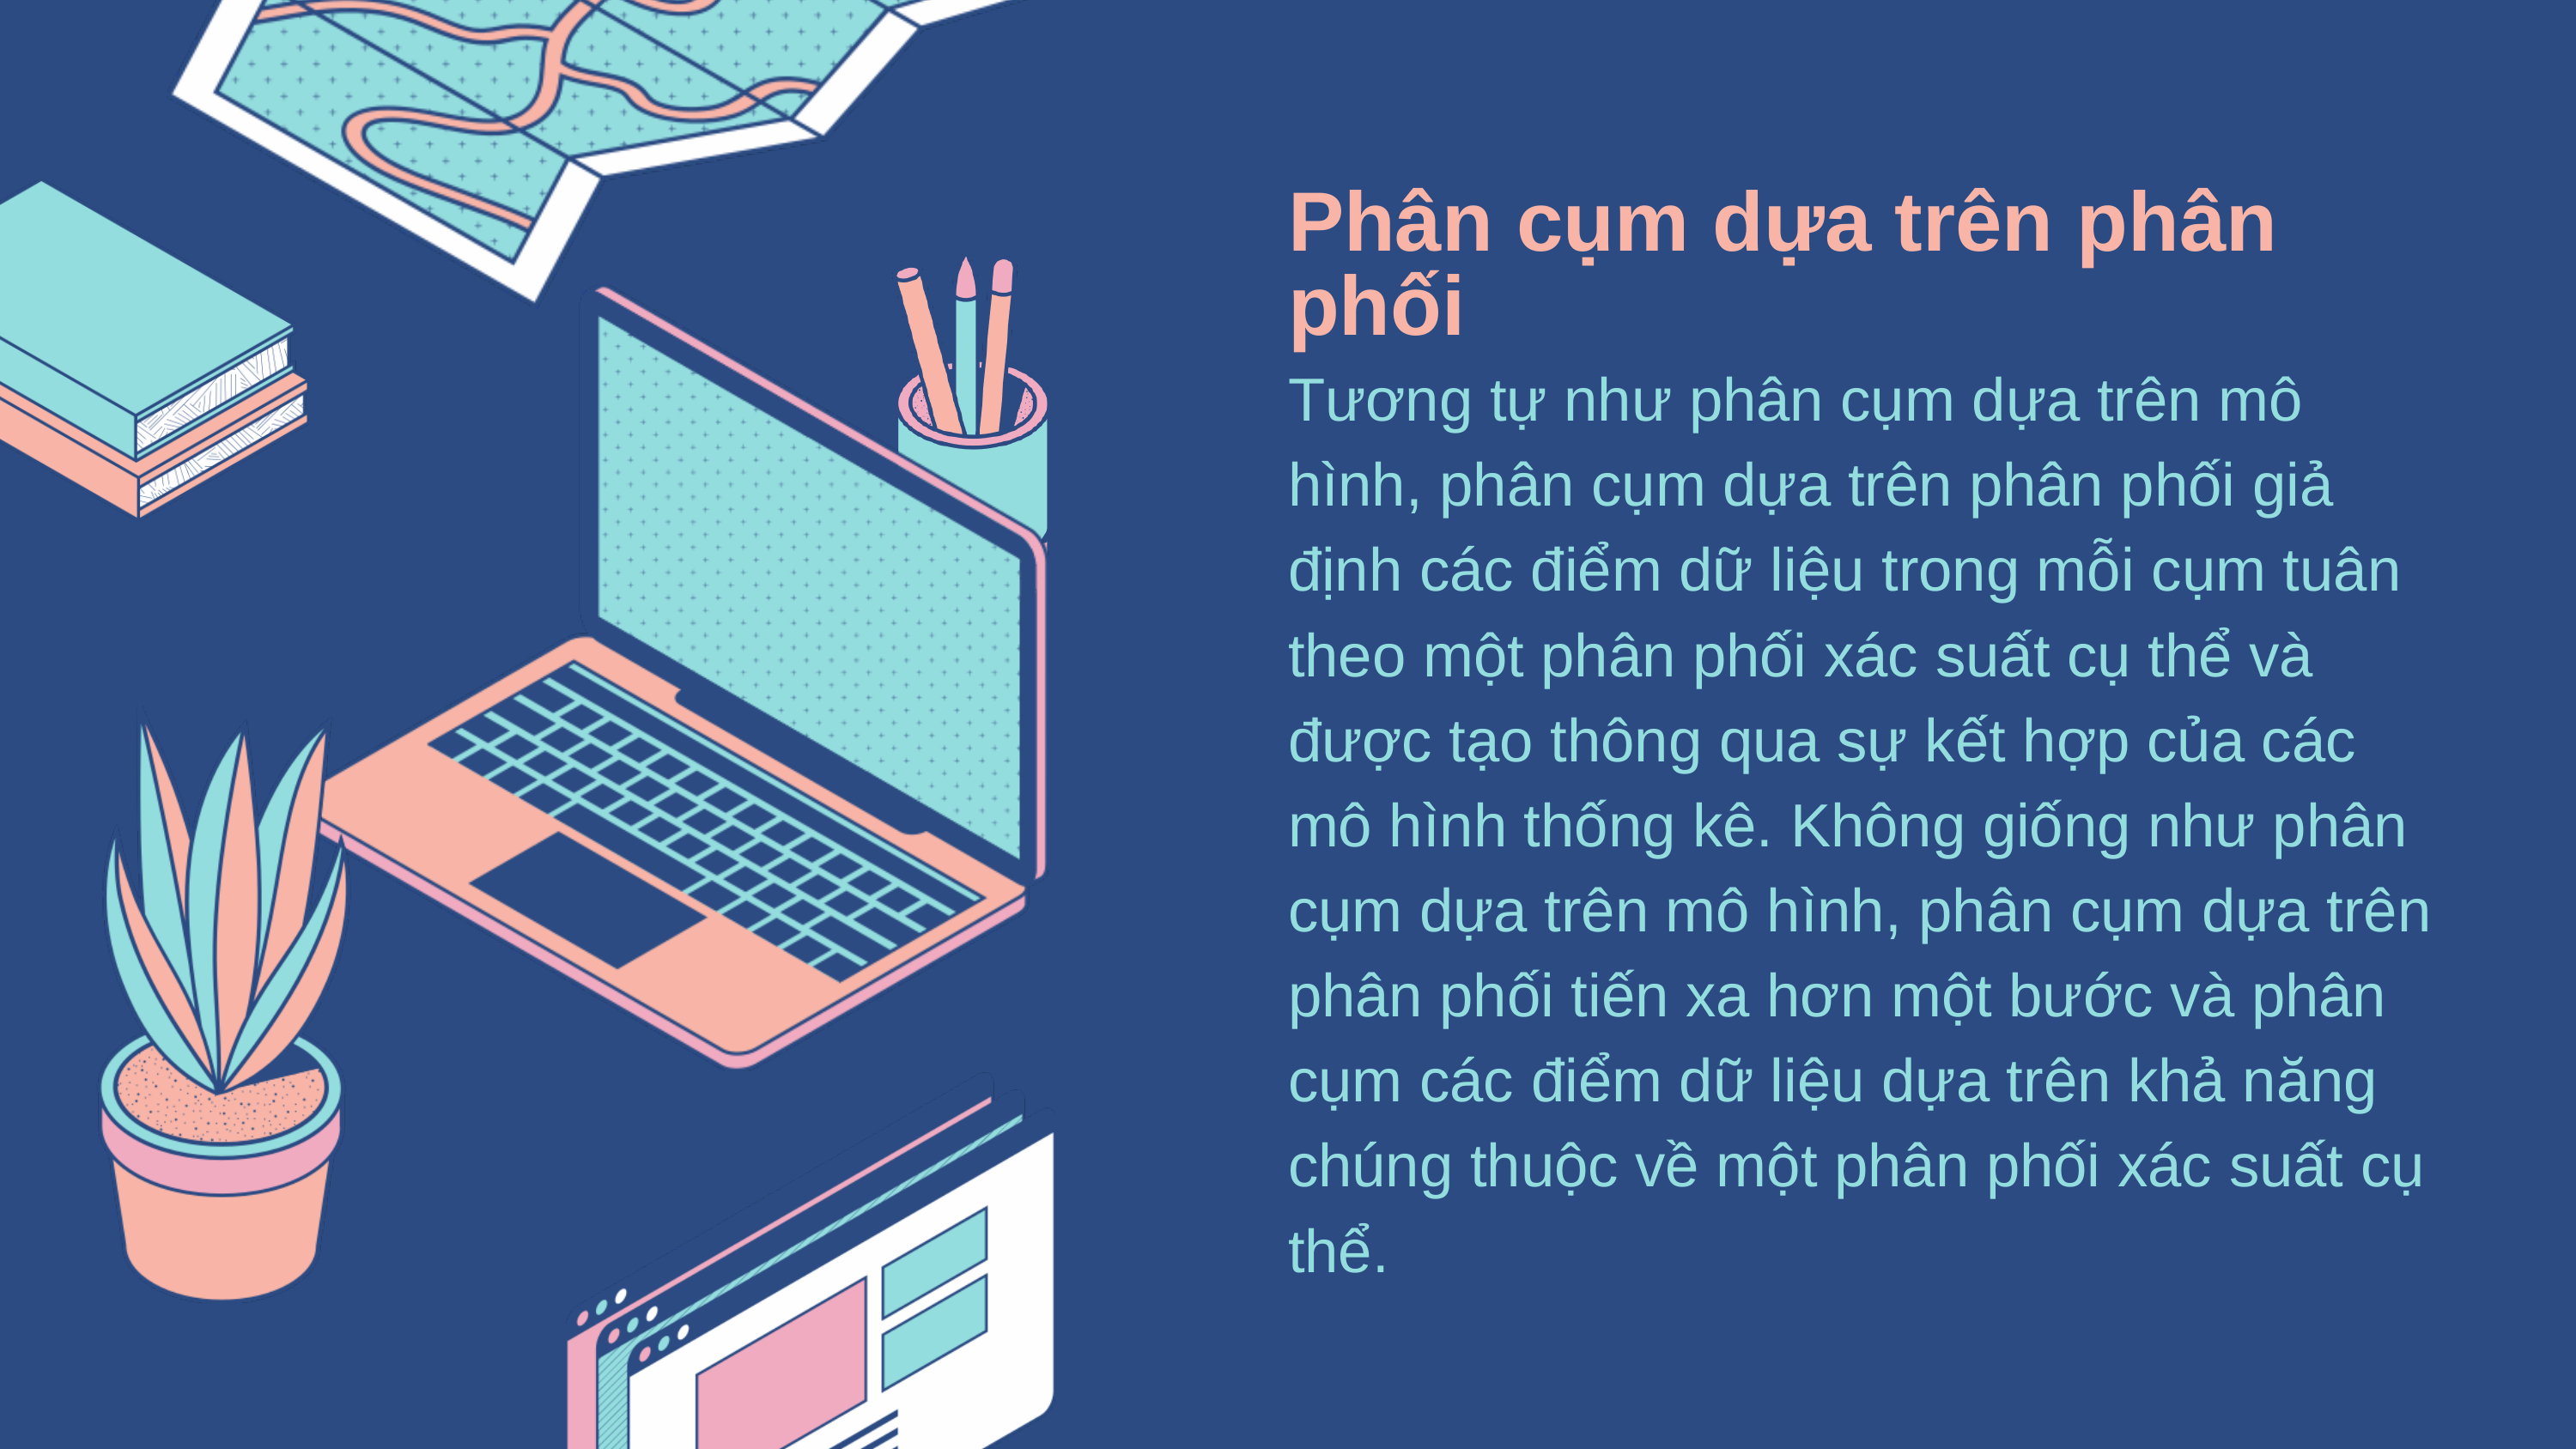

Phân cụm dựa trên phân phối
Tương tự như phân cụm dựa trên mô hình, phân cụm dựa trên phân phối giả định các điểm dữ liệu trong mỗi cụm tuân theo một phân phối xác suất cụ thể và được tạo thông qua sự kết hợp của các mô hình thống kê. Không giống như phân cụm dựa trên mô hình, phân cụm dựa trên phân phối tiến xa hơn một bước và phân cụm các điểm dữ liệu dựa trên khả năng chúng thuộc về một phân phối xác suất cụ thể.